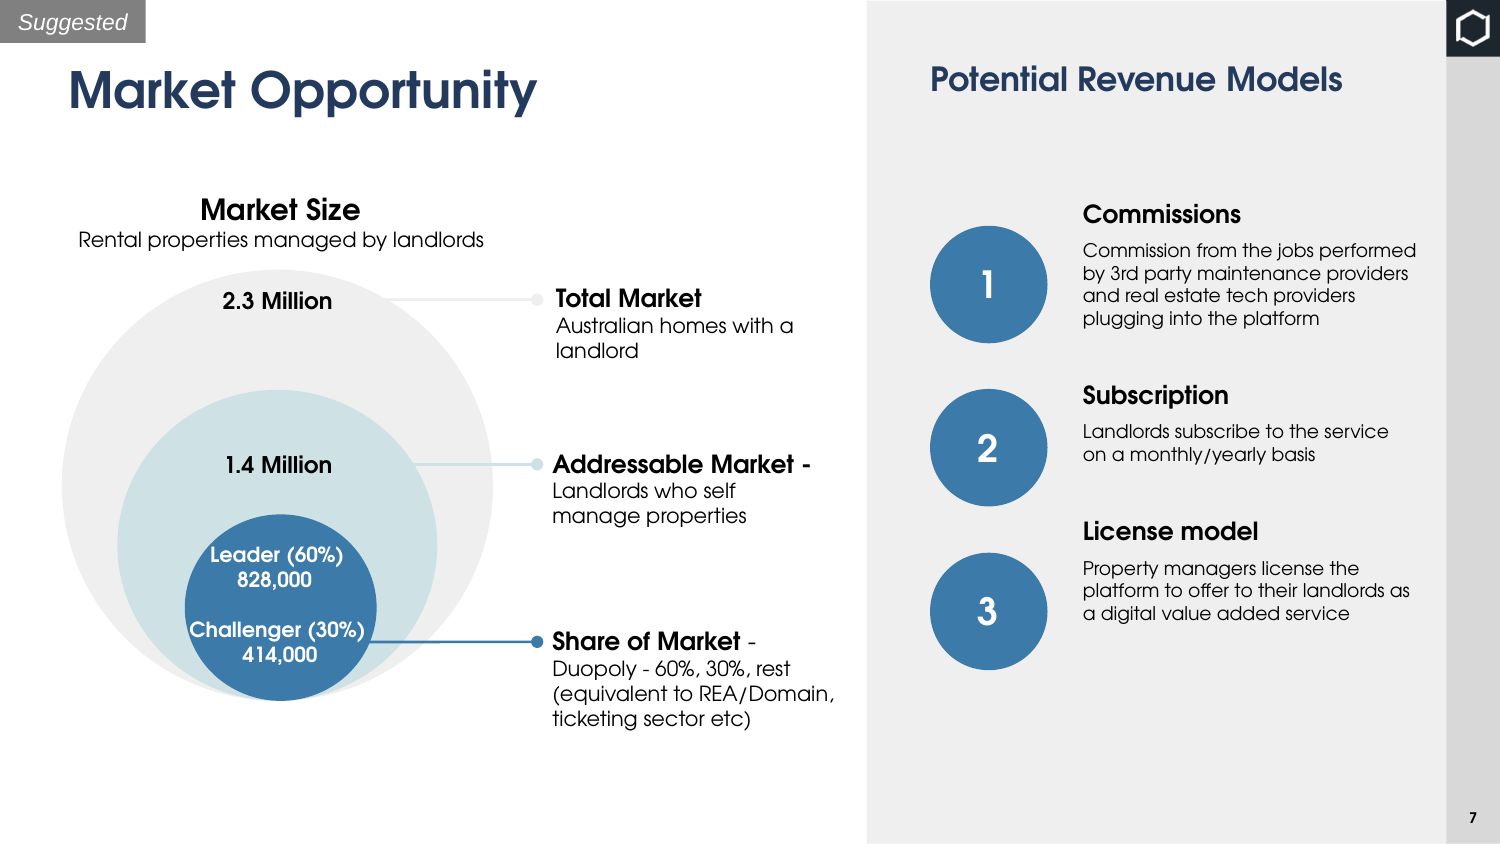

Suggested
Voiceover

Property agents license the platform to offer to their multiple tenants
Lead generation from utility providers offering services to the tenants/property managers
Charge the landlord a percentage of each payment
Subscription model - Tenants subscribe to the service on a monthly/yearly basis

# Market Opportunity
Potential Revenue Models
Commissions
Commission from the jobs performed by 3rd party maintenance providers and real estate tech providers plugging into the platform

Subscription
Landlords subscribe to the service on a monthly/yearly basis

License model
Property managers license the platform to offer to their landlords as a digital value added service

Market Size
Rental properties managed by landlords

1

Total Market
Australian homes with a landlord
2.3 Million

2
Addressable Market - Landlords who self manage properties
1.4 Million

Leader (60%)
828,000

Challenger (30%)
 414,000

3
Share of Market -  Duopoly - 60%, 30%, rest (equivalent to REA/Domain, ticketing sector etc)